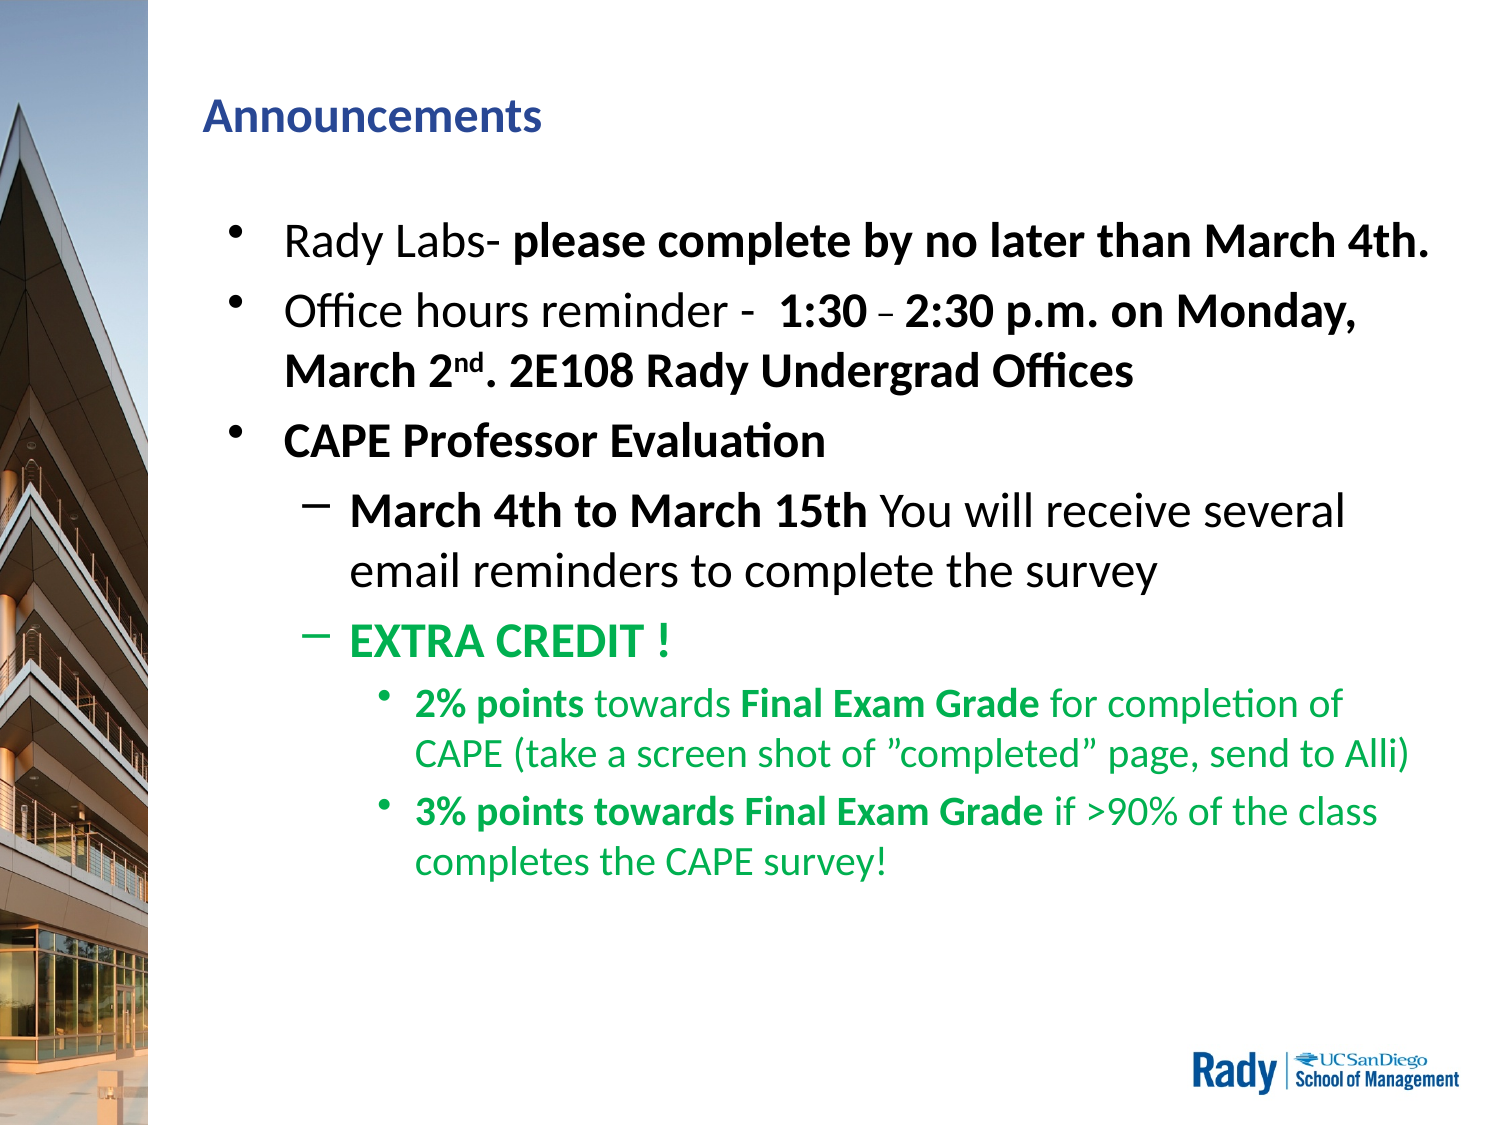

# Announcements
Rady Labs- please complete by no later than March 4th.
Office hours reminder -  1:30 _ 2:30 p.m. on Monday, March 2nd. 2E108 Rady Undergrad Offices
CAPE Professor Evaluation
March 4th to March 15th You will receive several email reminders to complete the survey
EXTRA CREDIT !
2% points towards Final Exam Grade for completion of CAPE (take a screen shot of ”completed” page, send to Alli)
3% points towards Final Exam Grade if >90% of the class completes the CAPE survey!